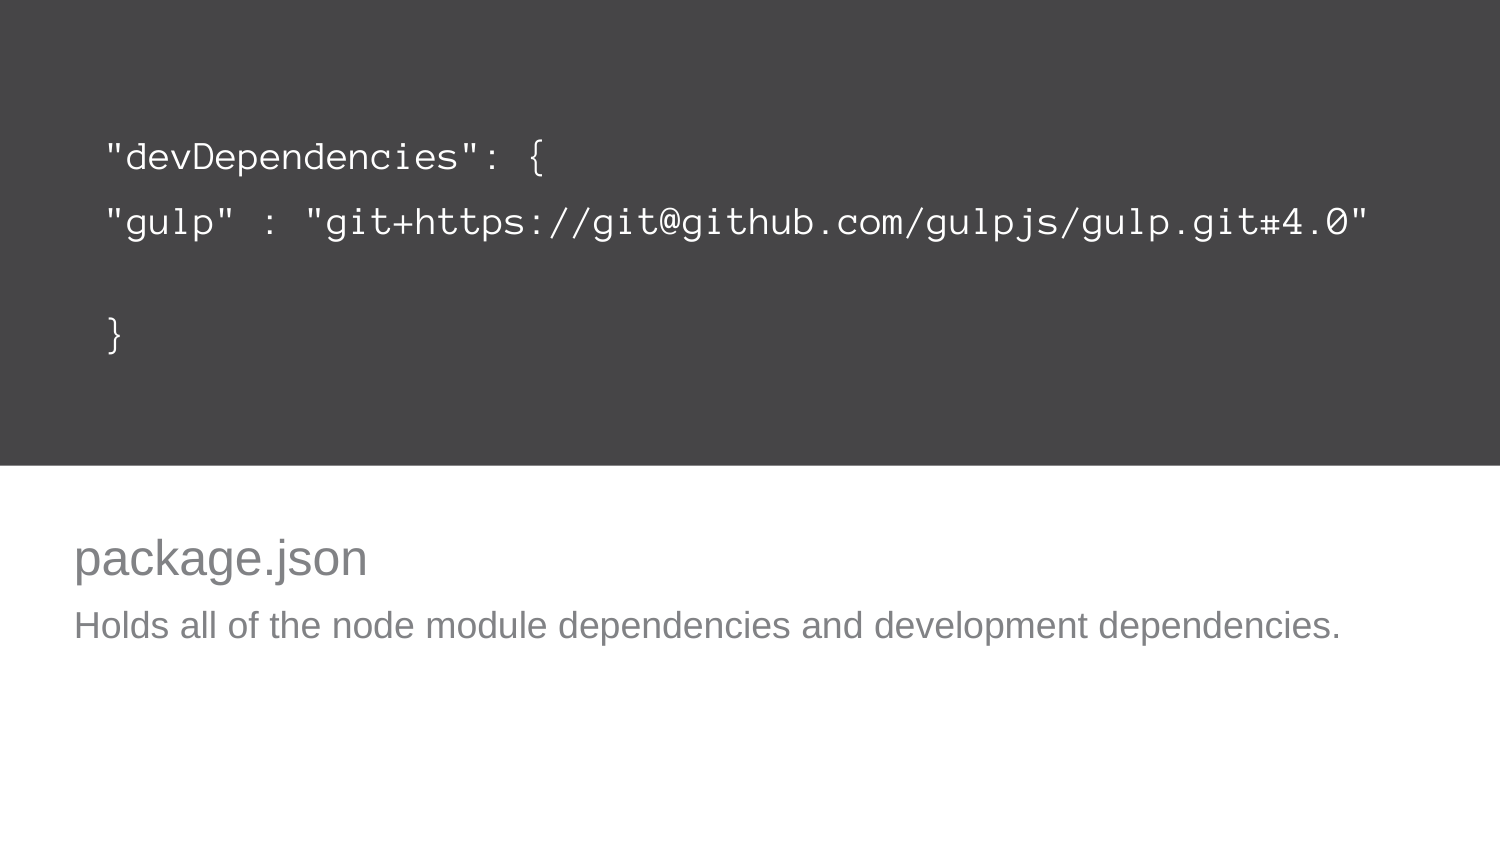

"devDependencies": {
"gulp" : "git+https://git@github.com/gulpjs/gulp.git#4.0"
}

# package.json
Holds all of the node module dependencies and development dependencies.